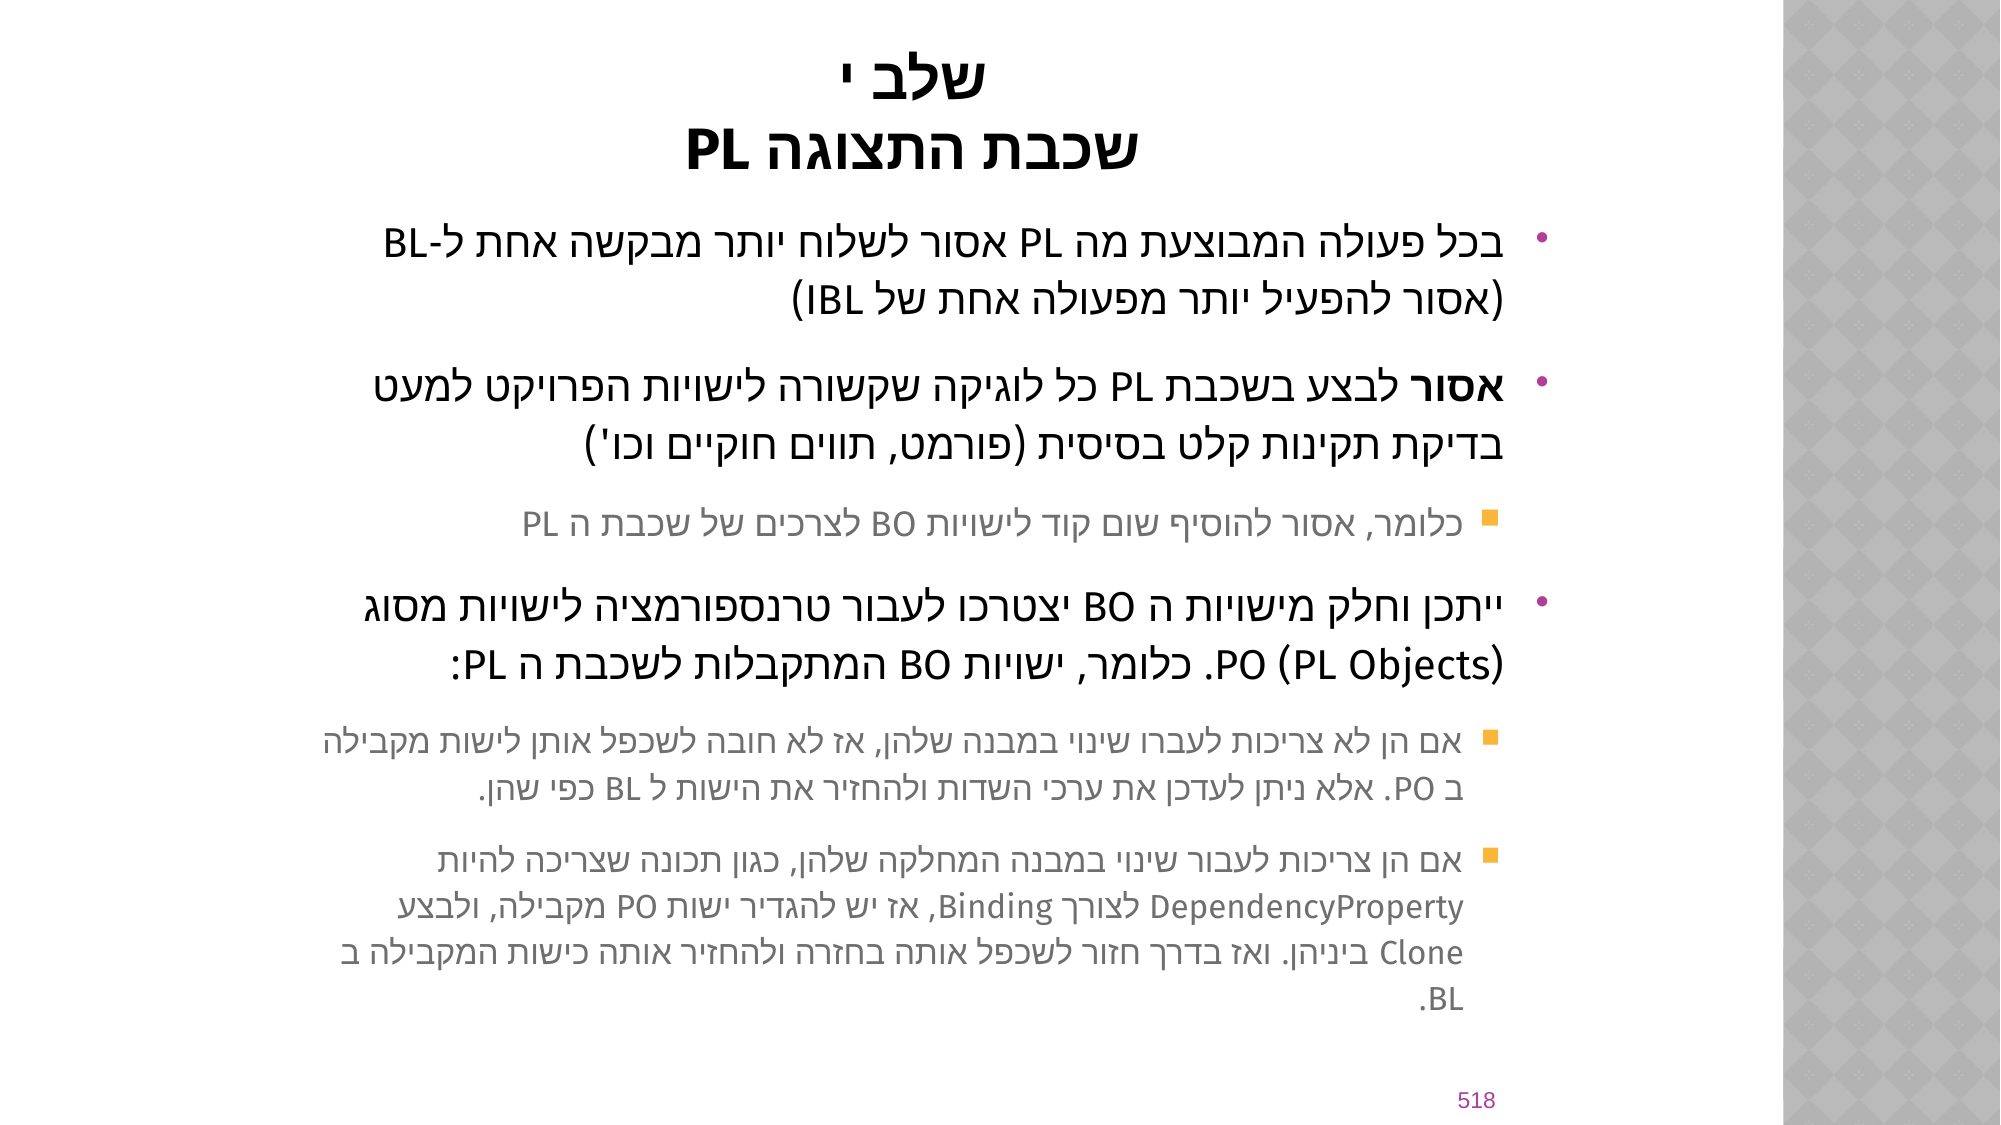

# שלב י שכבת התצוגה PL
בכל פעולה המבוצעת מה PL אסור לשלוח יותר מבקשה אחת ל-BL (אסור להפעיל יותר מפעולה אחת של IBL)
אסור לבצע בשכבת PL כל לוגיקה שקשורה לישויות הפרויקט למעט בדיקת תקינות קלט בסיסית (פורמט, תווים חוקיים וכו')
כלומר, אסור להוסיף שום קוד לישויות BO לצרכים של שכבת ה PL
ייתכן וחלק מישויות ה BO יצטרכו לעבור טרנספורמציה לישויות מסוג  PO (PL Objects). כלומר, ישויות BO המתקבלות לשכבת ה PL:
אם הן לא צריכות לעברו שינוי במבנה שלהן, אז לא חובה לשכפל אותן לישות מקבילה ב PO. אלא ניתן לעדכן את ערכי השדות ולהחזיר את הישות ל BL כפי שהן.
אם הן צריכות לעבור שינוי במבנה המחלקה שלהן, כגון תכונה שצריכה להיות DependencyProperty לצורך Binding, אז יש להגדיר ישות PO מקבילה, ולבצע Clone ביניהן. ואז בדרך חזור לשכפל אותה בחזרה ולהחזיר אותה כישות המקבילה ב BL.
518